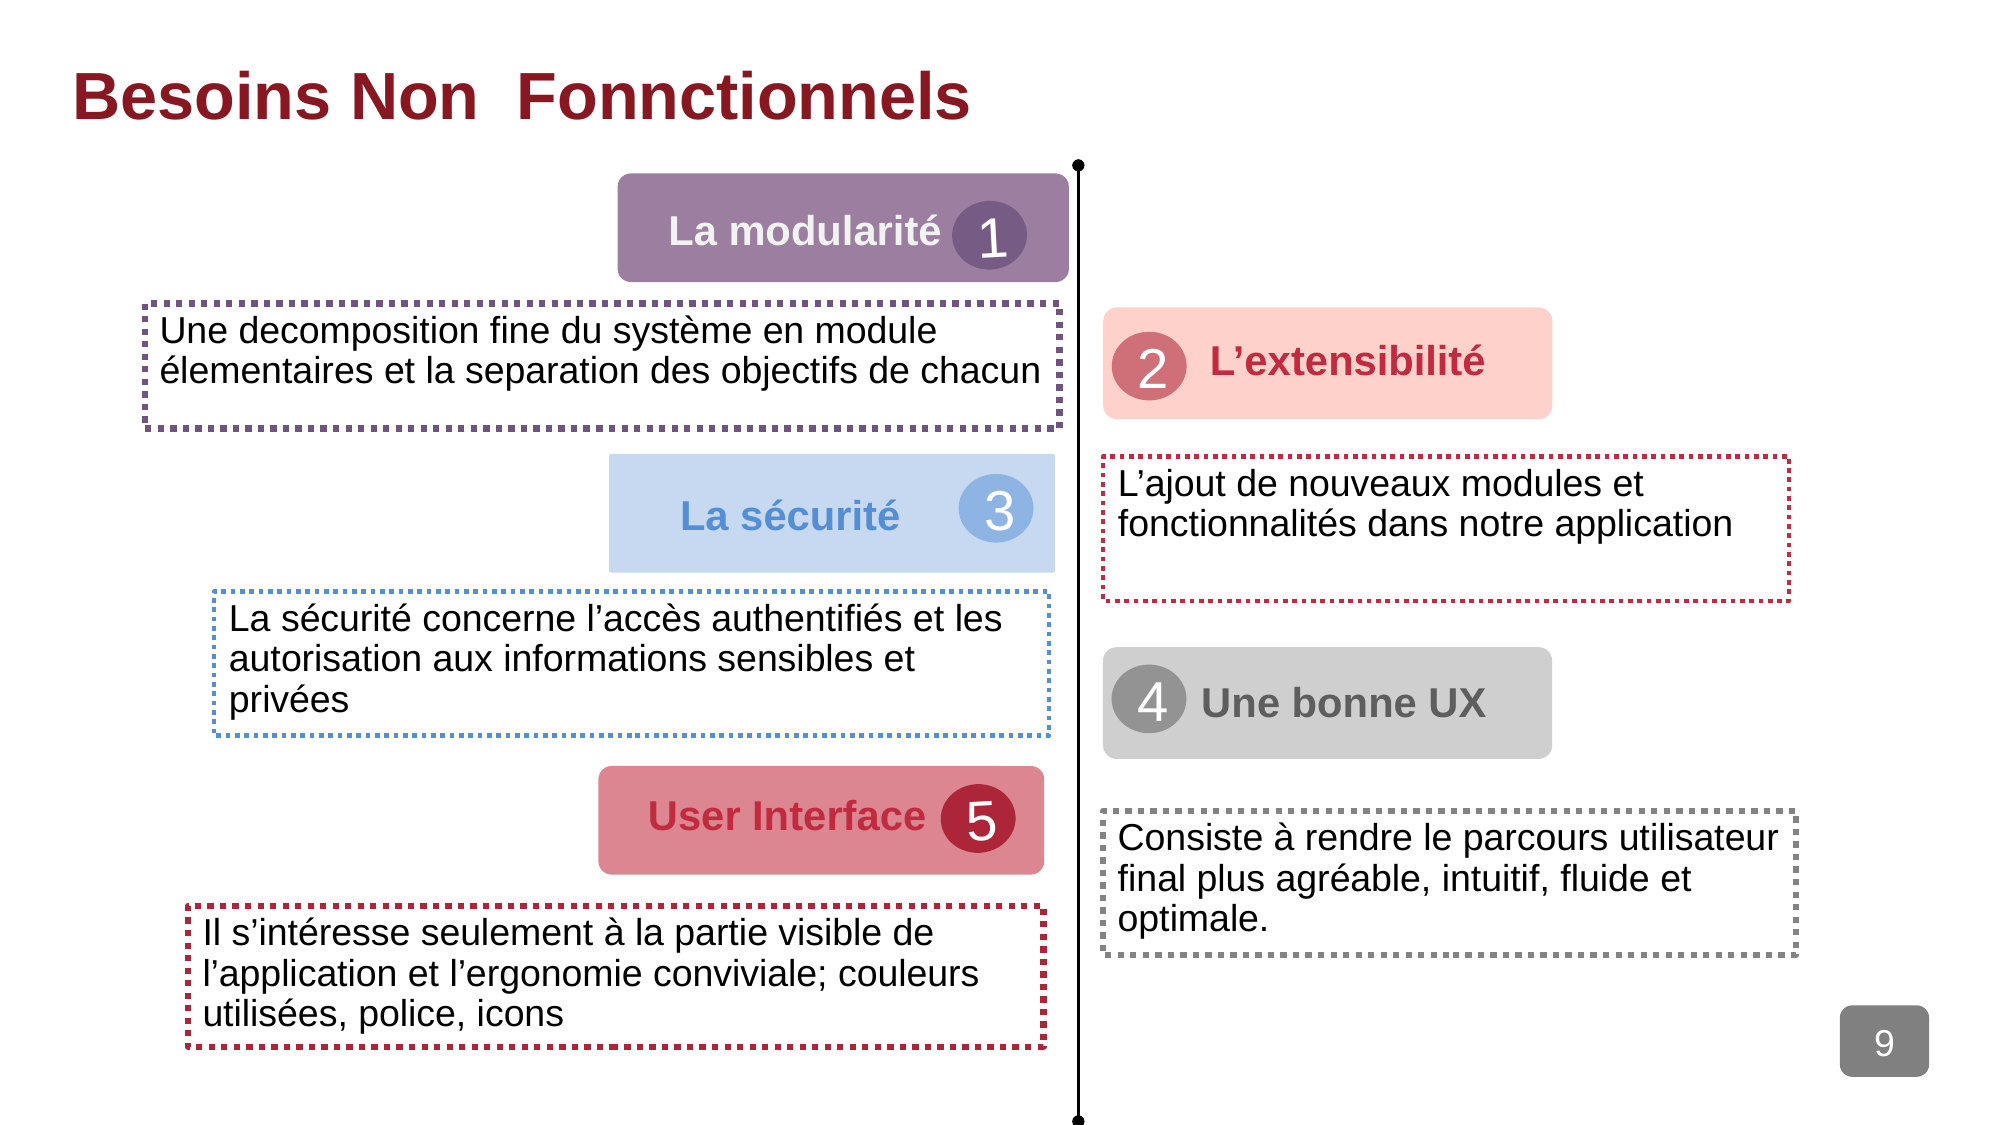

Besoins Non  Fonnctionnels

1
La modularité

Une decomposition fine du système en module élementaires et la separation des objectifs de chacun

2
L’extensibilité

L’ajout de nouveaux modules et fonctionnalités dans notre application
3
La sécurité

La sécurité concerne l’accès authentifiés et les autorisation aux informations sensibles et privées

4
Une bonne UX

5
User Interface
Consiste à rendre le parcours utilisateur final plus agréable, intuitif, fluide et optimale.
Il s’intéresse seulement à la partie visible de l’application et l’ergonomie conviviale; couleurs utilisées, police, icons
9